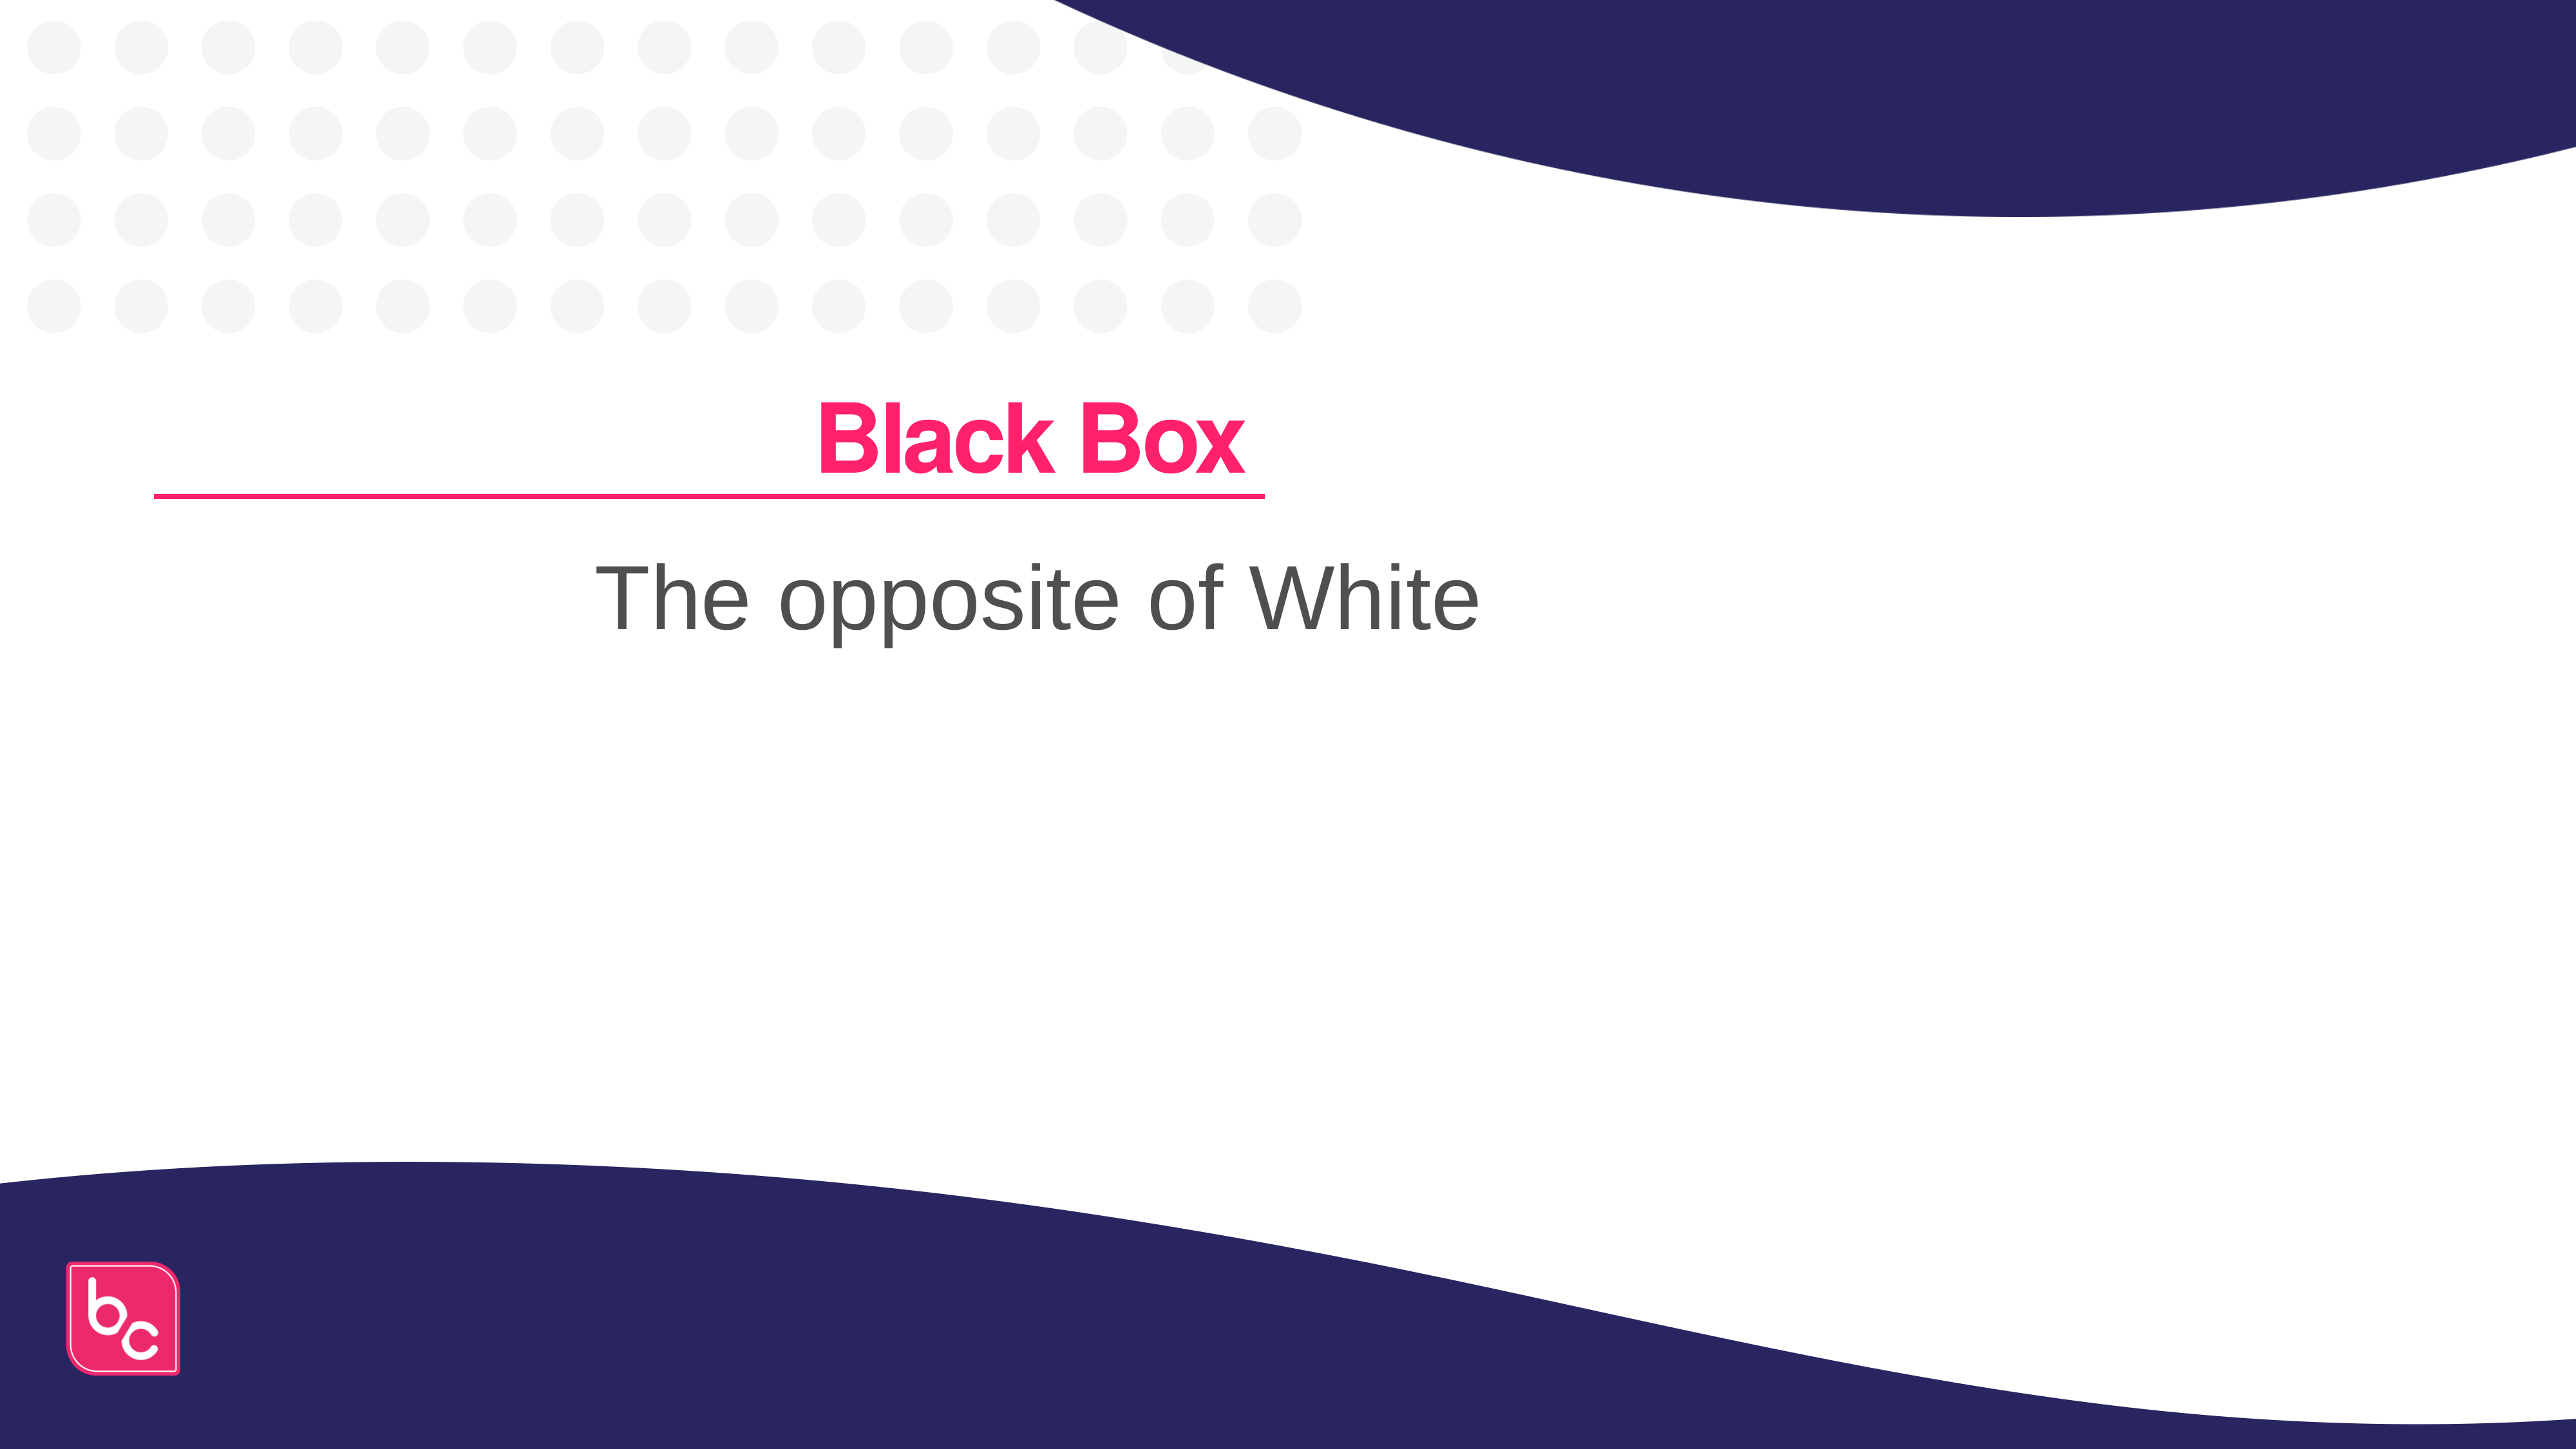

# Black Box
The opposite of White